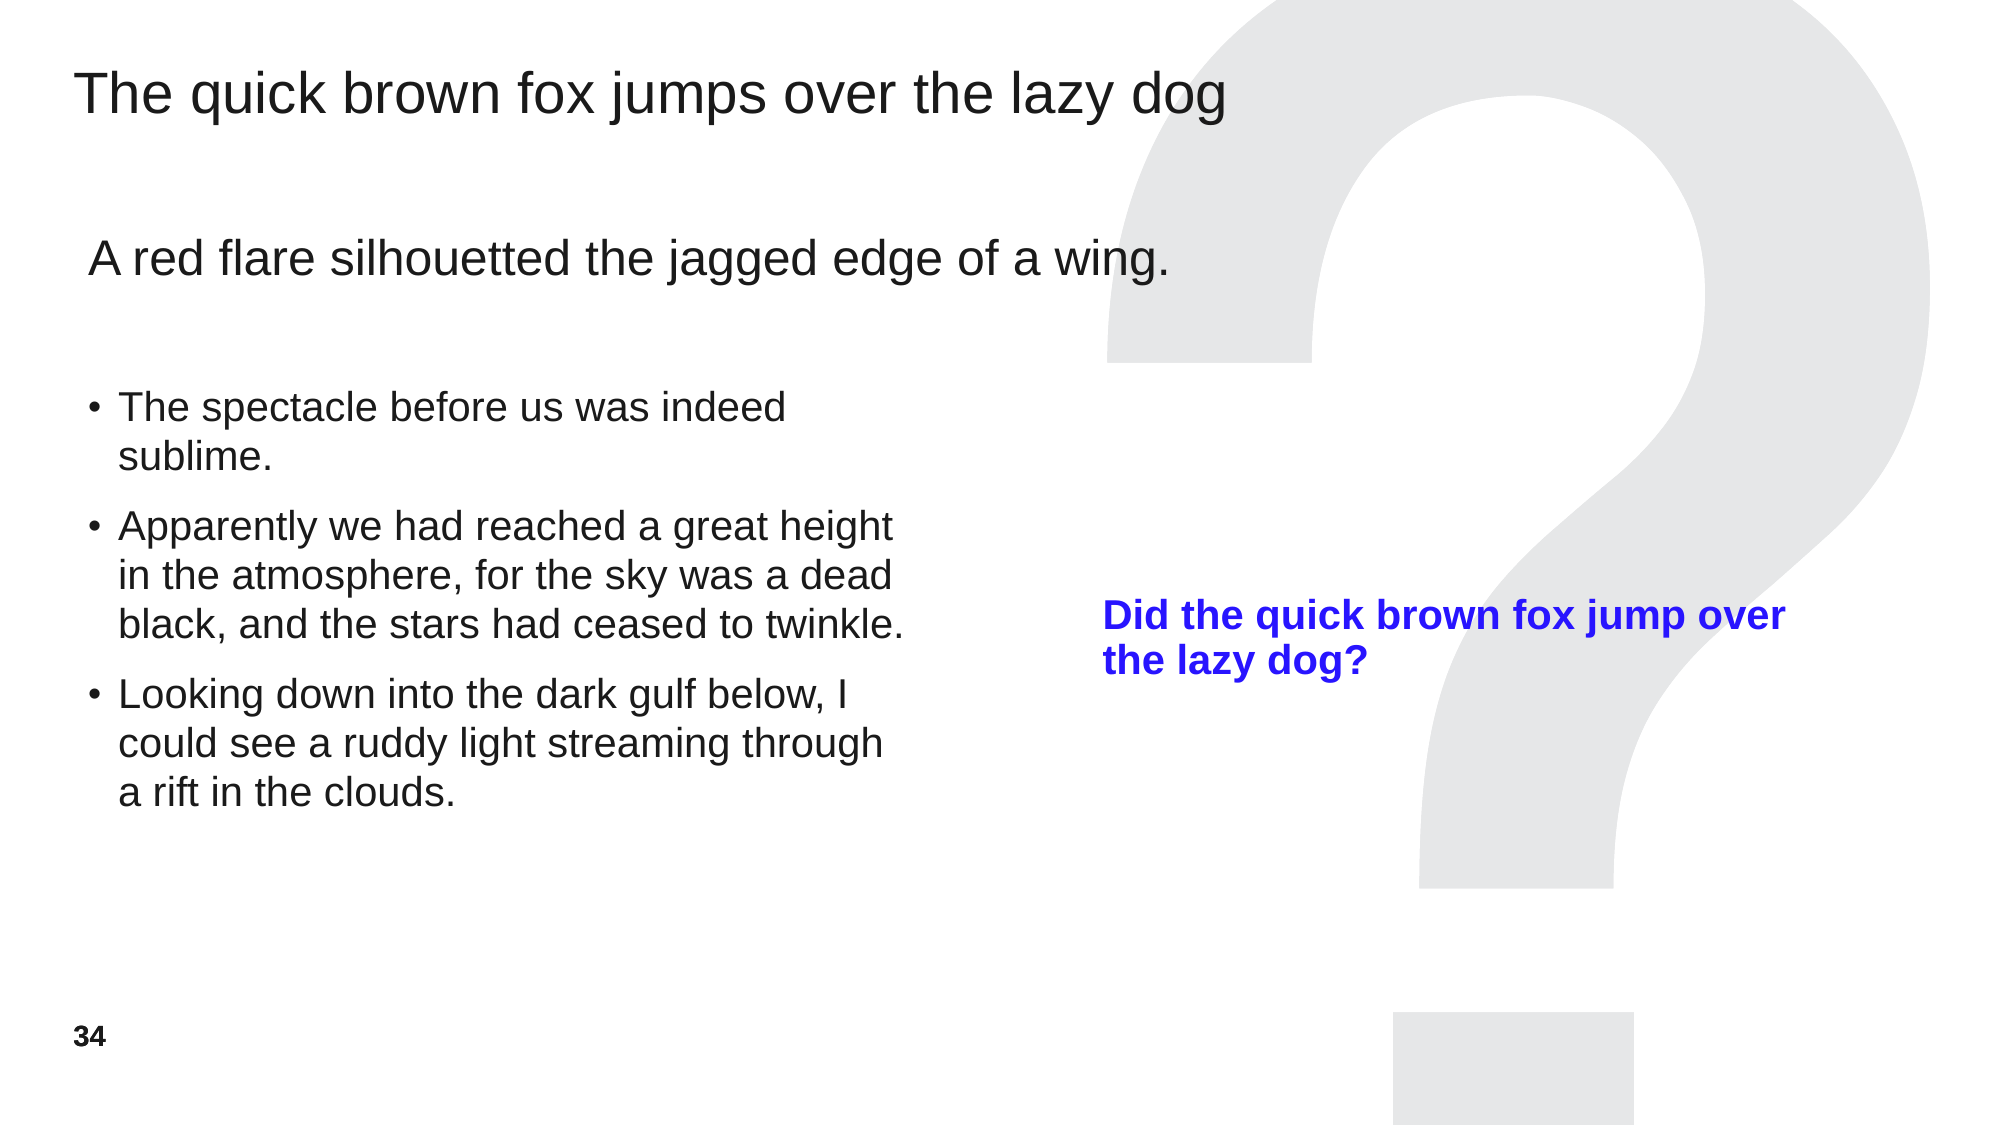

# The quick brown fox jumps over the lazy dog
A red flare silhouetted the jagged edge of a wing.
The spectacle before us was indeed sublime.
Apparently we had reached a great height in the atmosphere, for the sky was a dead black, and the stars had ceased to twinkle.
Looking down into the dark gulf below, I could see a ruddy light streaming through a rift in the clouds.
Did the quick brown fox jump over the lazy dog?